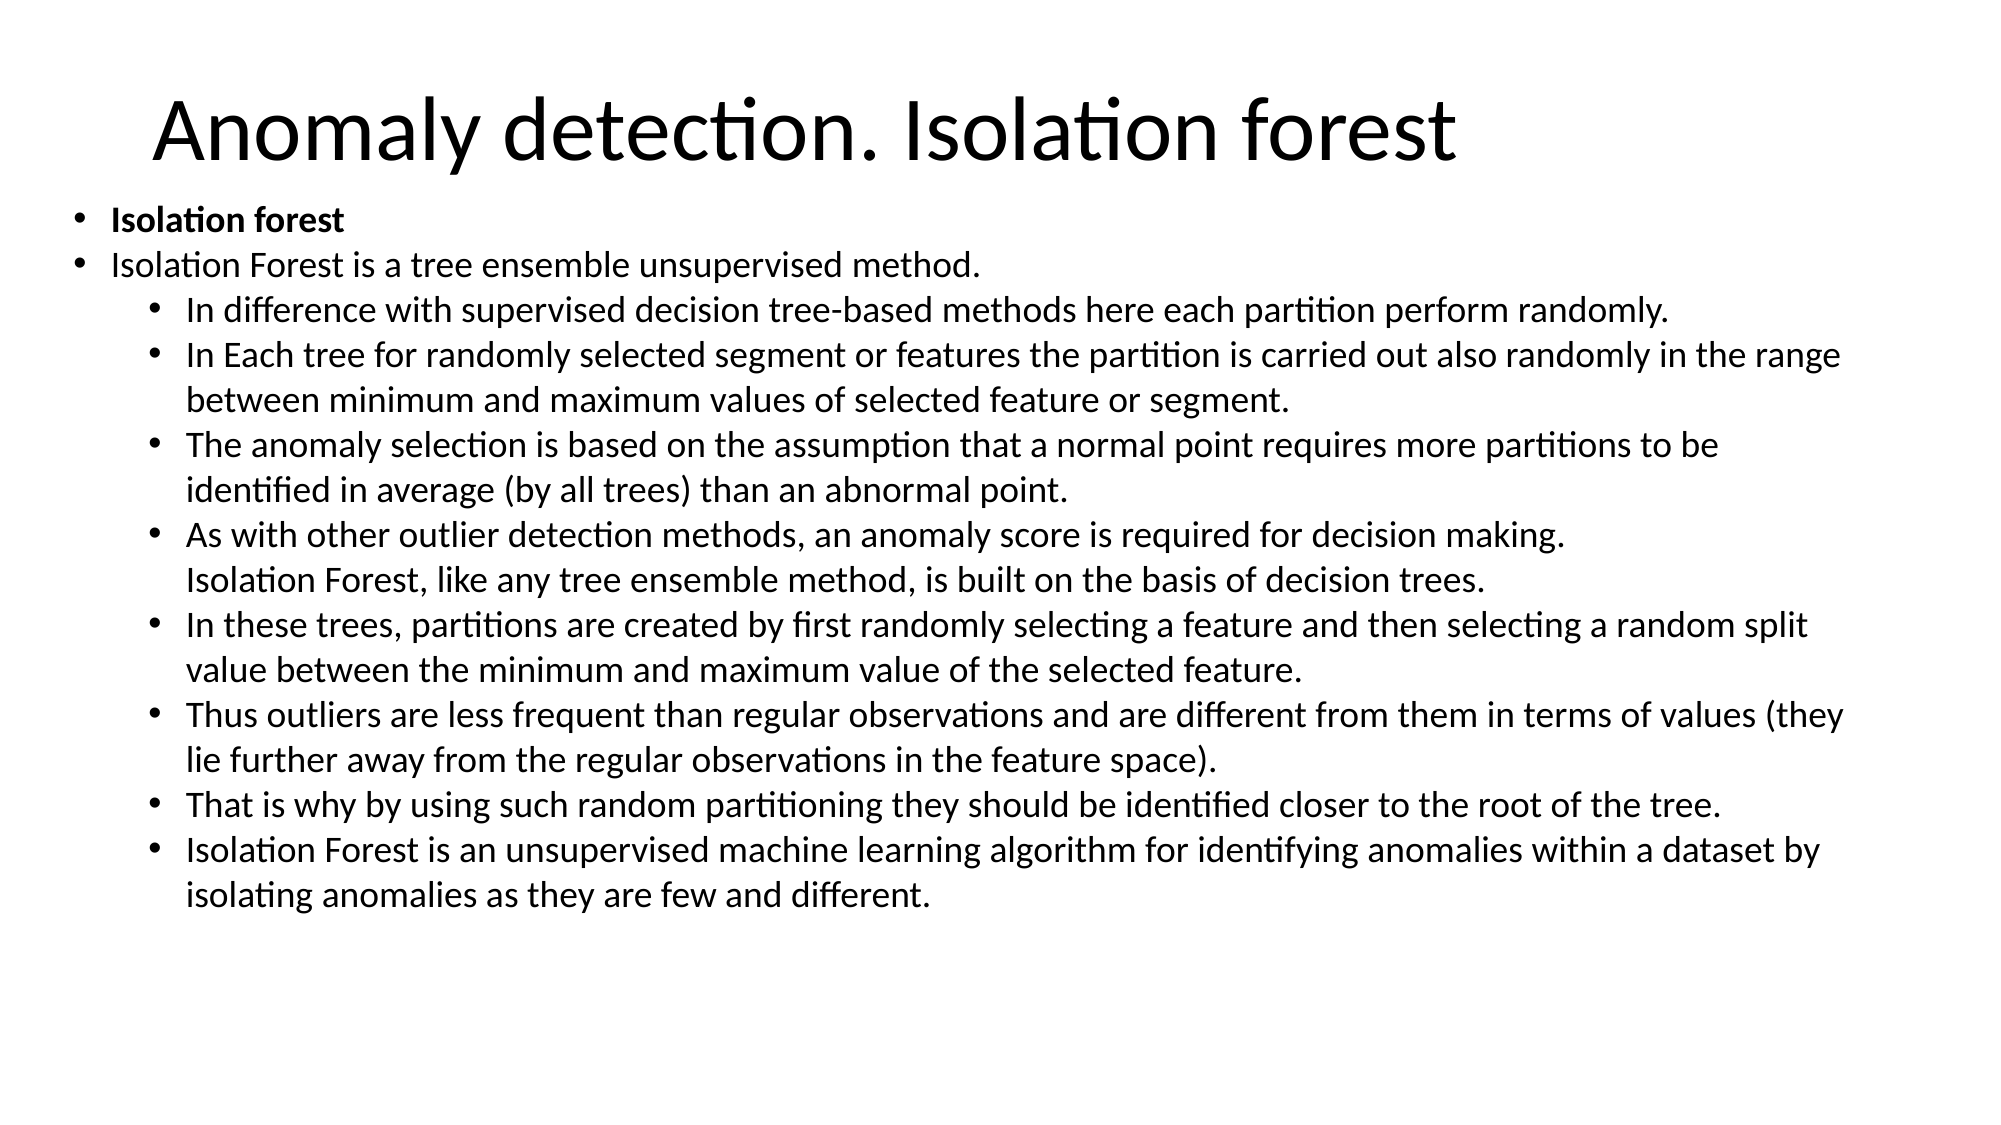

# Anomaly detection. Isolation forest
Isolation forest
Isolation Forest is a tree ensemble unsupervised method.
In difference with supervised decision tree-based methods here each partition perform randomly.
In Each tree for randomly selected segment or features the partition is carried out also randomly in the range between minimum and maximum values of selected feature or segment.
The anomaly selection is based on the assumption that a normal point requires more partitions to be identified in average (by all trees) than an abnormal point.
As with other outlier detection methods, an anomaly score is required for decision making.
Isolation Forest, like any tree ensemble method, is built on the basis of decision trees.
In these trees, partitions are created by first randomly selecting a feature and then selecting a random split value between the minimum and maximum value of the selected feature.
Thus outliers are less frequent than regular observations and are different from them in terms of values (they lie further away from the regular observations in the feature space).
That is why by using such random partitioning they should be identified closer to the root of the tree.
Isolation Forest is an unsupervised machine learning algorithm for identifying anomalies within a dataset by isolating anomalies as they are few and different.